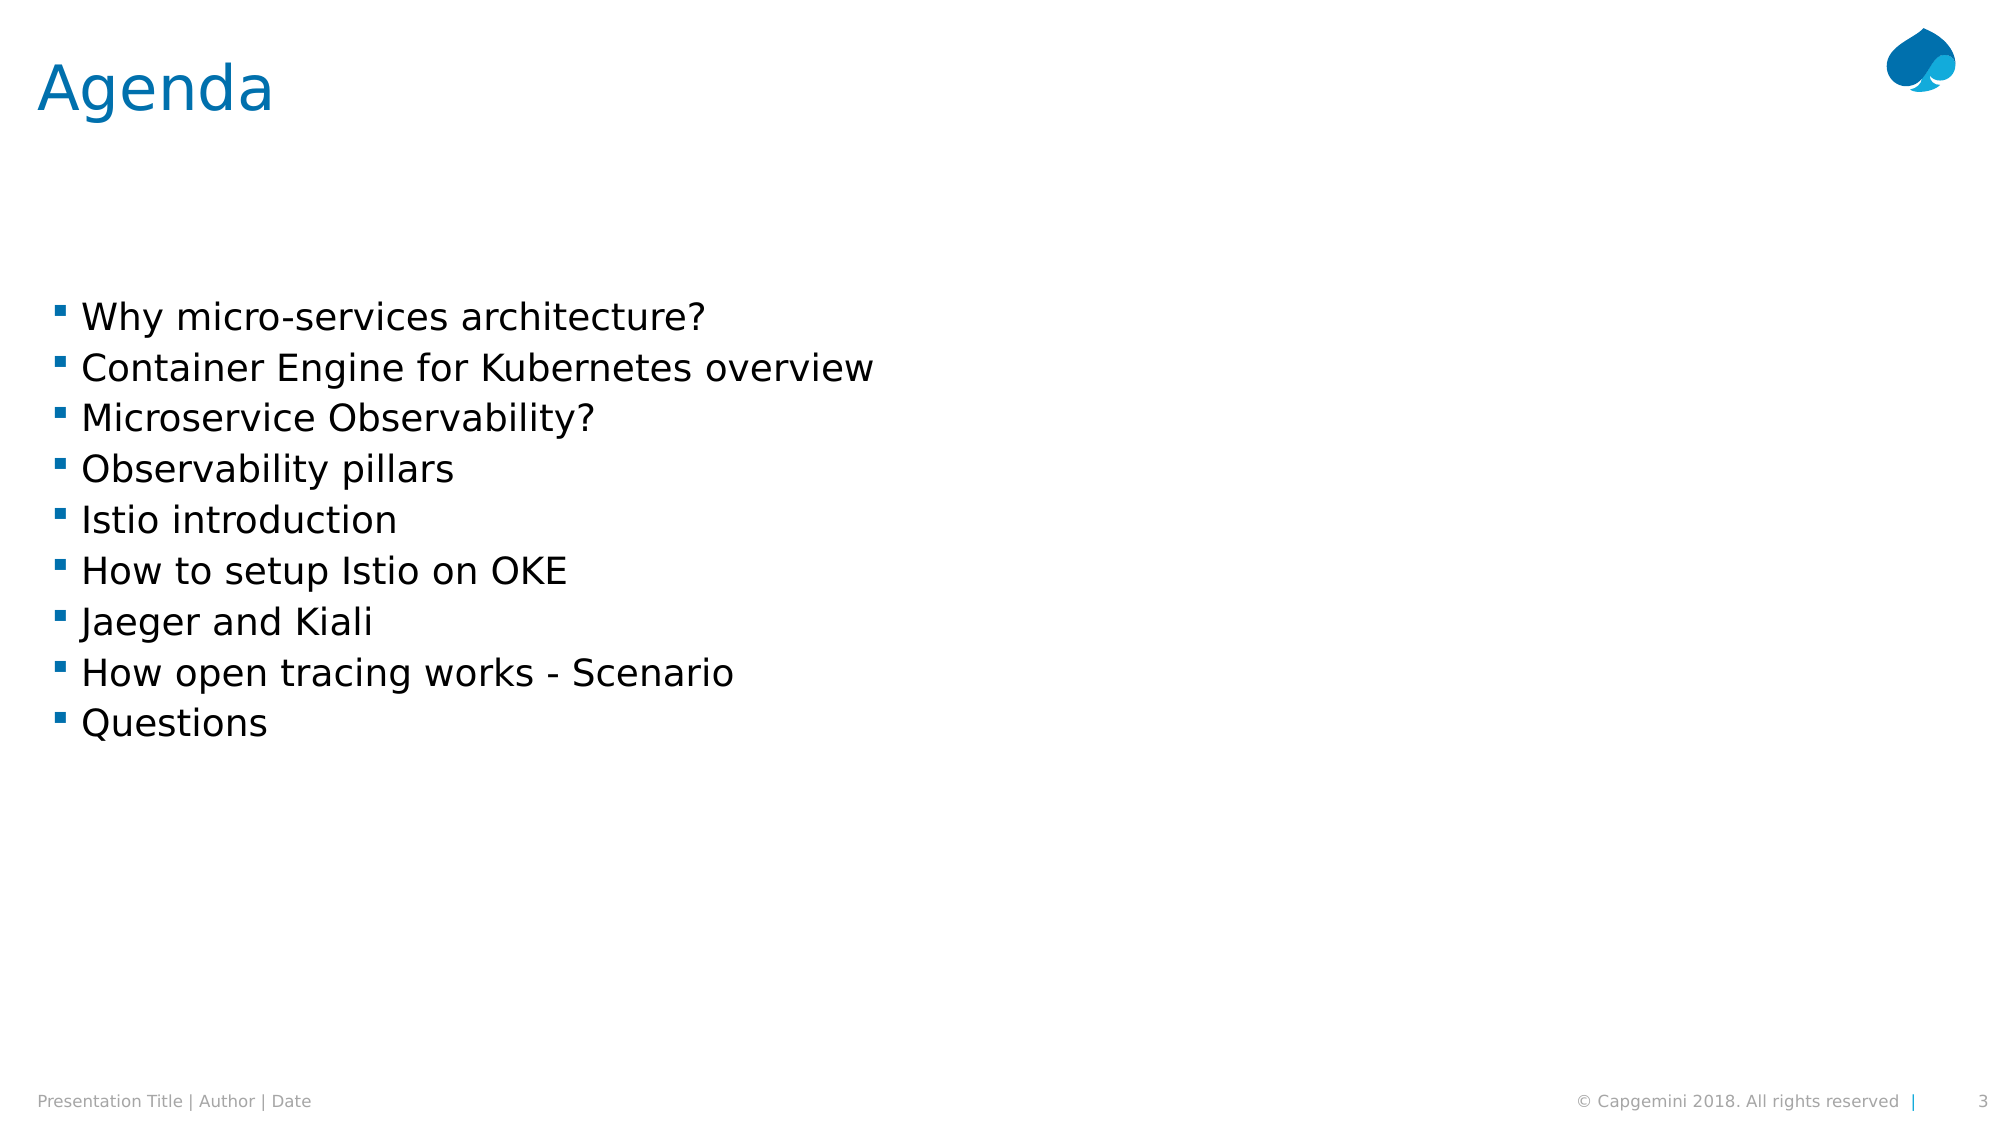

# Agenda
Why micro-services architecture?
Container Engine for Kubernetes overview
Microservice Observability?
Observability pillars
Istio introduction
How to setup Istio on OKE
Jaeger and Kiali
How open tracing works - Scenario
Questions